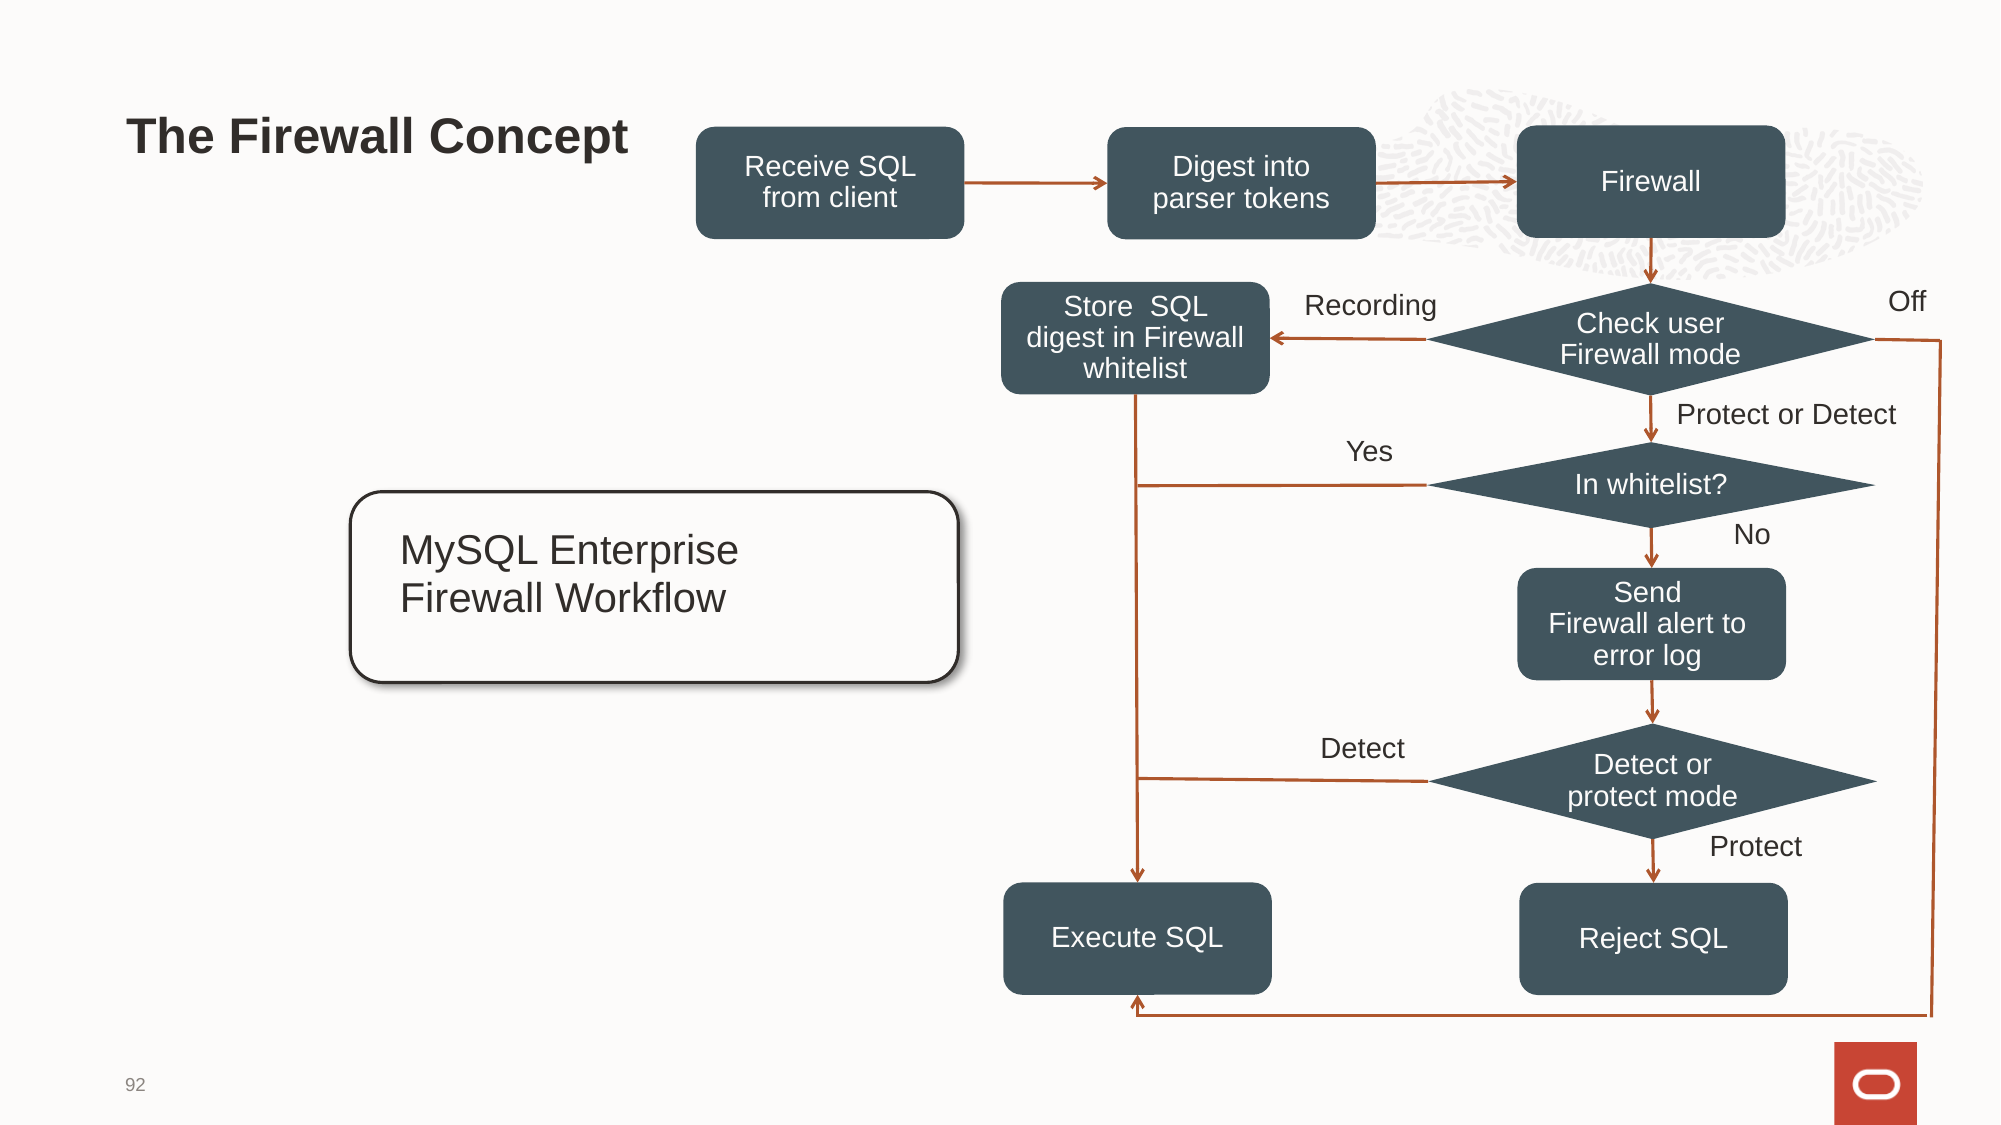

# The Firewall Concept
Firewall
Receive SQL from client
Digest into parser tokens
Store  SQL digest in Firewall whitelist
Check user Firewall mode
Off
Recording
Protect or Detect
Yes
In whitelist?

No
MySQL Enterprise
Firewall Workflow
Send
Firewall alert to
error log
Detect or protect mode
Detect
Protect
Execute SQL
Reject SQL
92